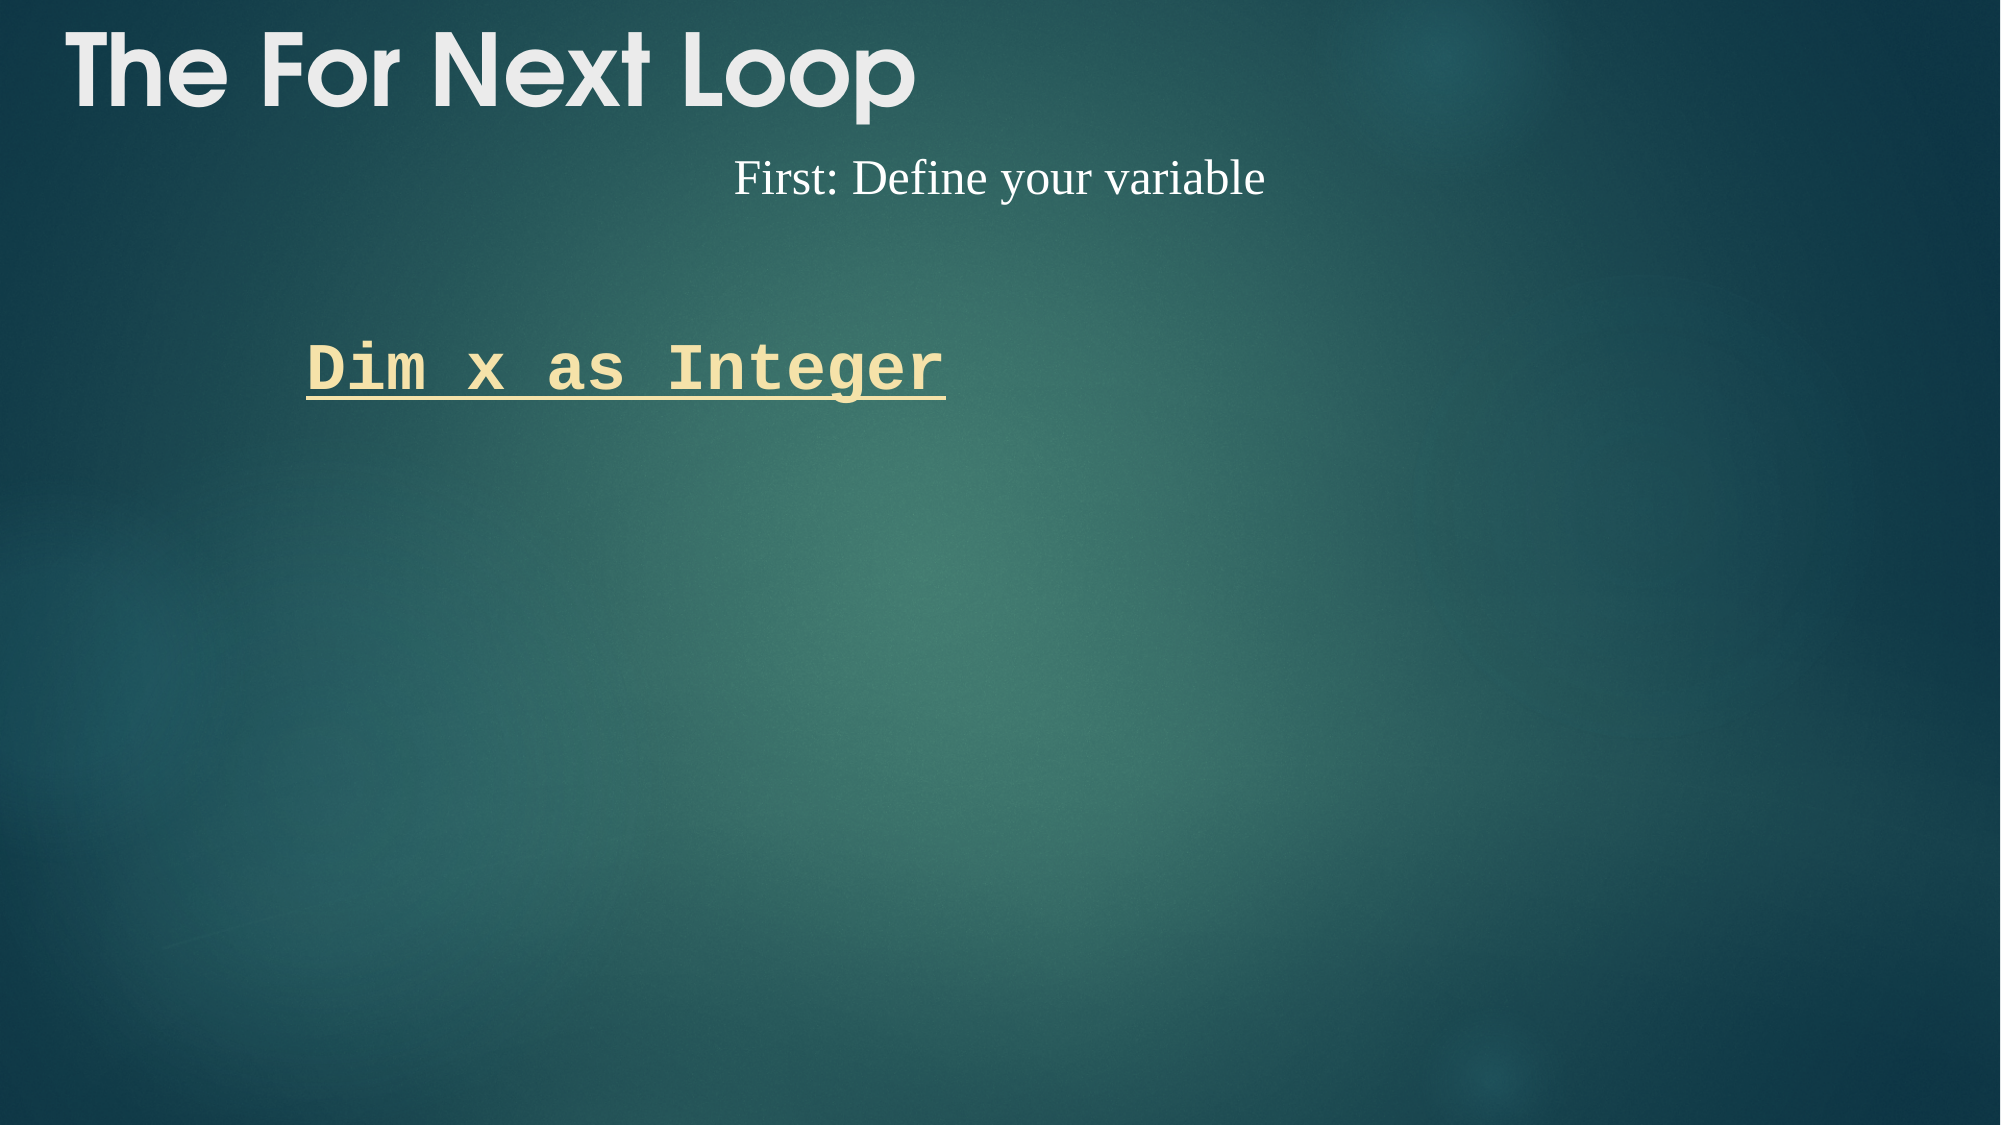

# The For Next Loop
First: Define your variable

Dim x as Integer